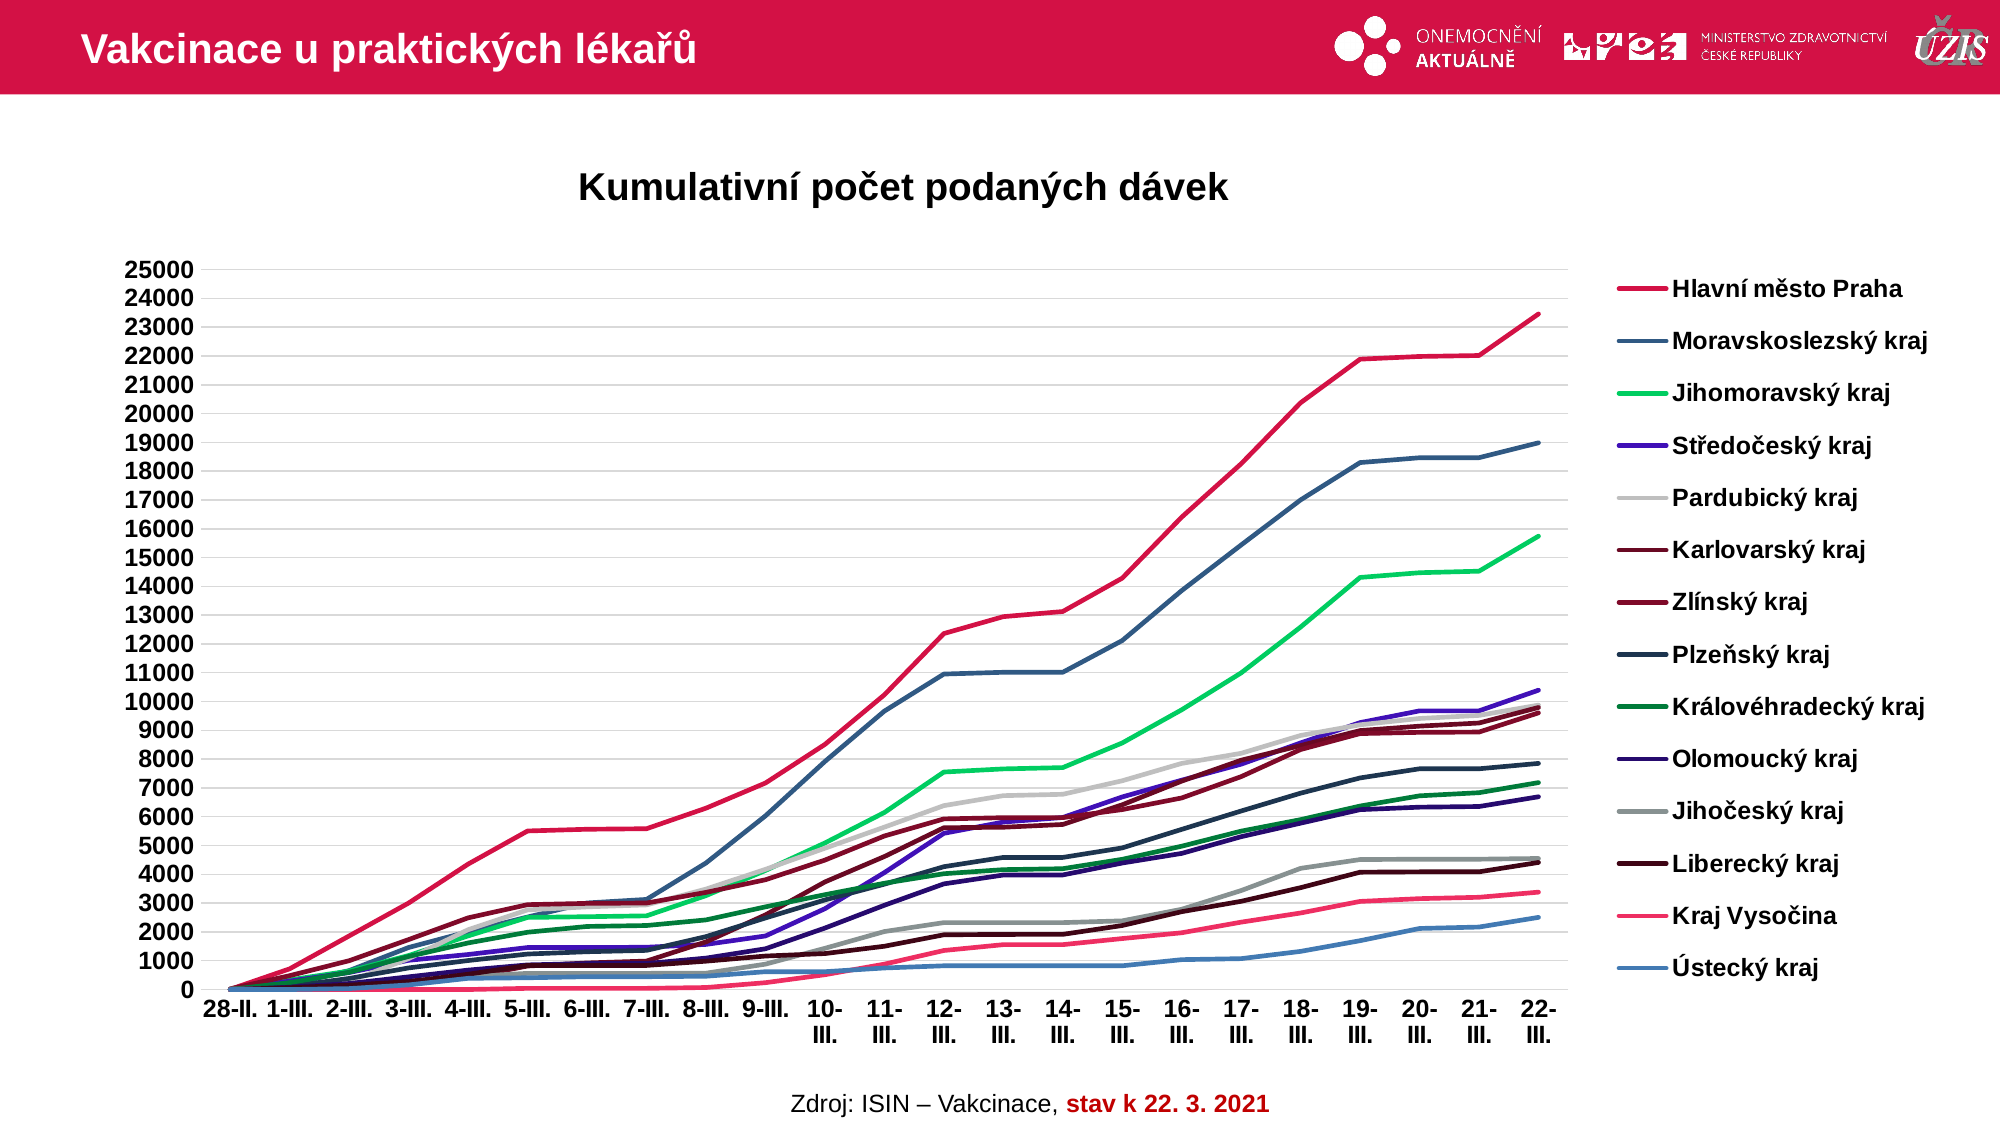

# Vakcinace u praktických lékařů

### Chart: Kumulativní počet podaných dávek

| Category | Hlavní město Praha | Moravskoslezský kraj | Jihomoravský kraj | Středočeský kraj | Pardubický kraj | Karlovarský kraj | Zlínský kraj | Plzeňský kraj | Královéhradecký kraj | Olomoucký kraj | Jihočeský kraj | Liberecký kraj | Kraj Vysočina | Ústecký kraj |
|---|---|---|---|---|---|---|---|---|---|---|---|---|---|---|
| 28-II. | 7.0 | 0.0 | 12.0 | 2.0 | 0.0 | 0.0 | 23.0 | 0.0 | 1.0 | 0.0 | 21.0 | 0.0 | 0.0 | 0.0 |
| 1-III. | 719.0 | 161.0 | 334.0 | 293.0 | 42.0 | 61.0 | 481.0 | 108.0 | 238.0 | 79.0 | 21.0 | 62.0 | 0.0 | 0.0 |
| 2-III. | 1861.0 | 658.0 | 641.0 | 589.0 | 284.0 | 160.0 | 1000.0 | 384.0 | 597.0 | 209.0 | 101.0 | 152.0 | 0.0 | 31.0 |
| 3-III. | 3002.0 | 1458.0 | 1181.0 | 1014.0 | 1072.0 | 296.0 | 1733.0 | 749.0 | 1147.0 | 439.0 | 251.0 | 271.0 | 0.0 | 159.0 |
| 4-III. | 4355.0 | 2006.0 | 1860.0 | 1215.0 | 2076.0 | 419.0 | 2489.0 | 1005.0 | 1617.0 | 674.0 | 451.0 | 530.0 | 0.0 | 388.0 |
| 5-III. | 5504.0 | 2517.0 | 2503.0 | 1457.0 | 2766.0 | 815.0 | 2945.0 | 1231.0 | 1989.0 | 854.0 | 560.0 | 836.0 | 39.0 | 407.0 |
| 6-III. | 5565.0 | 3006.0 | 2528.0 | 1457.0 | 2870.0 | 922.0 | 2991.0 | 1312.0 | 2188.0 | 901.0 | 560.0 | 836.0 | 39.0 | 444.0 |
| 7-III. | 5582.0 | 3128.0 | 2559.0 | 1468.0 | 2937.0 | 988.0 | 3002.0 | 1359.0 | 2222.0 | 901.0 | 561.0 | 836.0 | 39.0 | 444.0 |
| 8-III. | 6296.0 | 4394.0 | 3260.0 | 1565.0 | 3487.0 | 1654.0 | 3373.0 | 1836.0 | 2416.0 | 1090.0 | 566.0 | 984.0 | 68.0 | 460.0 |
| 9-III. | 7170.0 | 6030.0 | 4132.0 | 1859.0 | 4171.0 | 2591.0 | 3811.0 | 2485.0 | 2870.0 | 1413.0 | 881.0 | 1161.0 | 236.0 | 618.0 |
| 10-III. | 8511.0 | 7918.0 | 5088.0 | 2806.0 | 4906.0 | 3736.0 | 4493.0 | 3110.0 | 3293.0 | 2134.0 | 1431.0 | 1247.0 | 513.0 | 618.0 |
| 11-III. | 10233.0 | 9667.0 | 6147.0 | 4058.0 | 5637.0 | 4616.0 | 5331.0 | 3658.0 | 3690.0 | 2925.0 | 2012.0 | 1501.0 | 881.0 | 748.0 |
| 12-III. | 12359.0 | 10953.0 | 7552.0 | 5422.0 | 6385.0 | 5618.0 | 5922.0 | 4264.0 | 4021.0 | 3668.0 | 2322.0 | 1900.0 | 1355.0 | 823.0 |
| 13-III. | 12945.0 | 11014.0 | 7660.0 | 5814.0 | 6730.0 | 5633.0 | 5966.0 | 4585.0 | 4161.0 | 3975.0 | 2322.0 | 1913.0 | 1557.0 | 823.0 |
| 14-III. | 13124.0 | 11015.0 | 7705.0 | 5972.0 | 6779.0 | 5730.0 | 5968.0 | 4585.0 | 4194.0 | 3976.0 | 2322.0 | 1914.0 | 1557.0 | 823.0 |
| 15-III. | 14285.0 | 12116.0 | 8559.0 | 6686.0 | 7247.0 | 6412.0 | 6247.0 | 4916.0 | 4520.0 | 4391.0 | 2384.0 | 2222.0 | 1769.0 | 823.0 |
| 16-III. | 16403.0 | 13852.0 | 9712.0 | 7268.0 | 7851.0 | 7236.0 | 6651.0 | 5560.0 | 4976.0 | 4726.0 | 2785.0 | 2701.0 | 1969.0 | 1036.0 |
| 17-III. | 18256.0 | 15438.0 | 10994.0 | 7823.0 | 8202.0 | 7962.0 | 7391.0 | 6198.0 | 5498.0 | 5306.0 | 3435.0 | 3063.0 | 2338.0 | 1071.0 |
| 18-III. | 20375.0 | 17002.0 | 12586.0 | 8561.0 | 8820.0 | 8470.0 | 8332.0 | 6816.0 | 5898.0 | 5775.0 | 4207.0 | 3536.0 | 2657.0 | 1324.0 |
| 19-III. | 21888.0 | 18298.0 | 14310.0 | 9267.0 | 9191.0 | 8991.0 | 8885.0 | 7347.0 | 6370.0 | 6245.0 | 4513.0 | 4073.0 | 3059.0 | 1694.0 |
| 20-III. | 21982.0 | 18465.0 | 14474.0 | 9675.0 | 9411.0 | 9145.0 | 8929.0 | 7664.0 | 6725.0 | 6330.0 | 4525.0 | 4085.0 | 3154.0 | 2120.0 |
| 21-III. | 22016.0 | 18469.0 | 14526.0 | 9675.0 | 9518.0 | 9252.0 | 8940.0 | 7664.0 | 6834.0 | 6353.0 | 4525.0 | 4085.0 | 3202.0 | 2168.0 |
| 22-III. | 23460.0 | 18984.0 | 15742.0 | 10394.0 | 9874.0 | 9792.0 | 9605.0 | 7851.0 | 7185.0 | 6692.0 | 4550.0 | 4411.0 | 3381.0 | 2505.0 |
Zdroj: ISIN – Vakcinace, stav k 22. 3. 2021